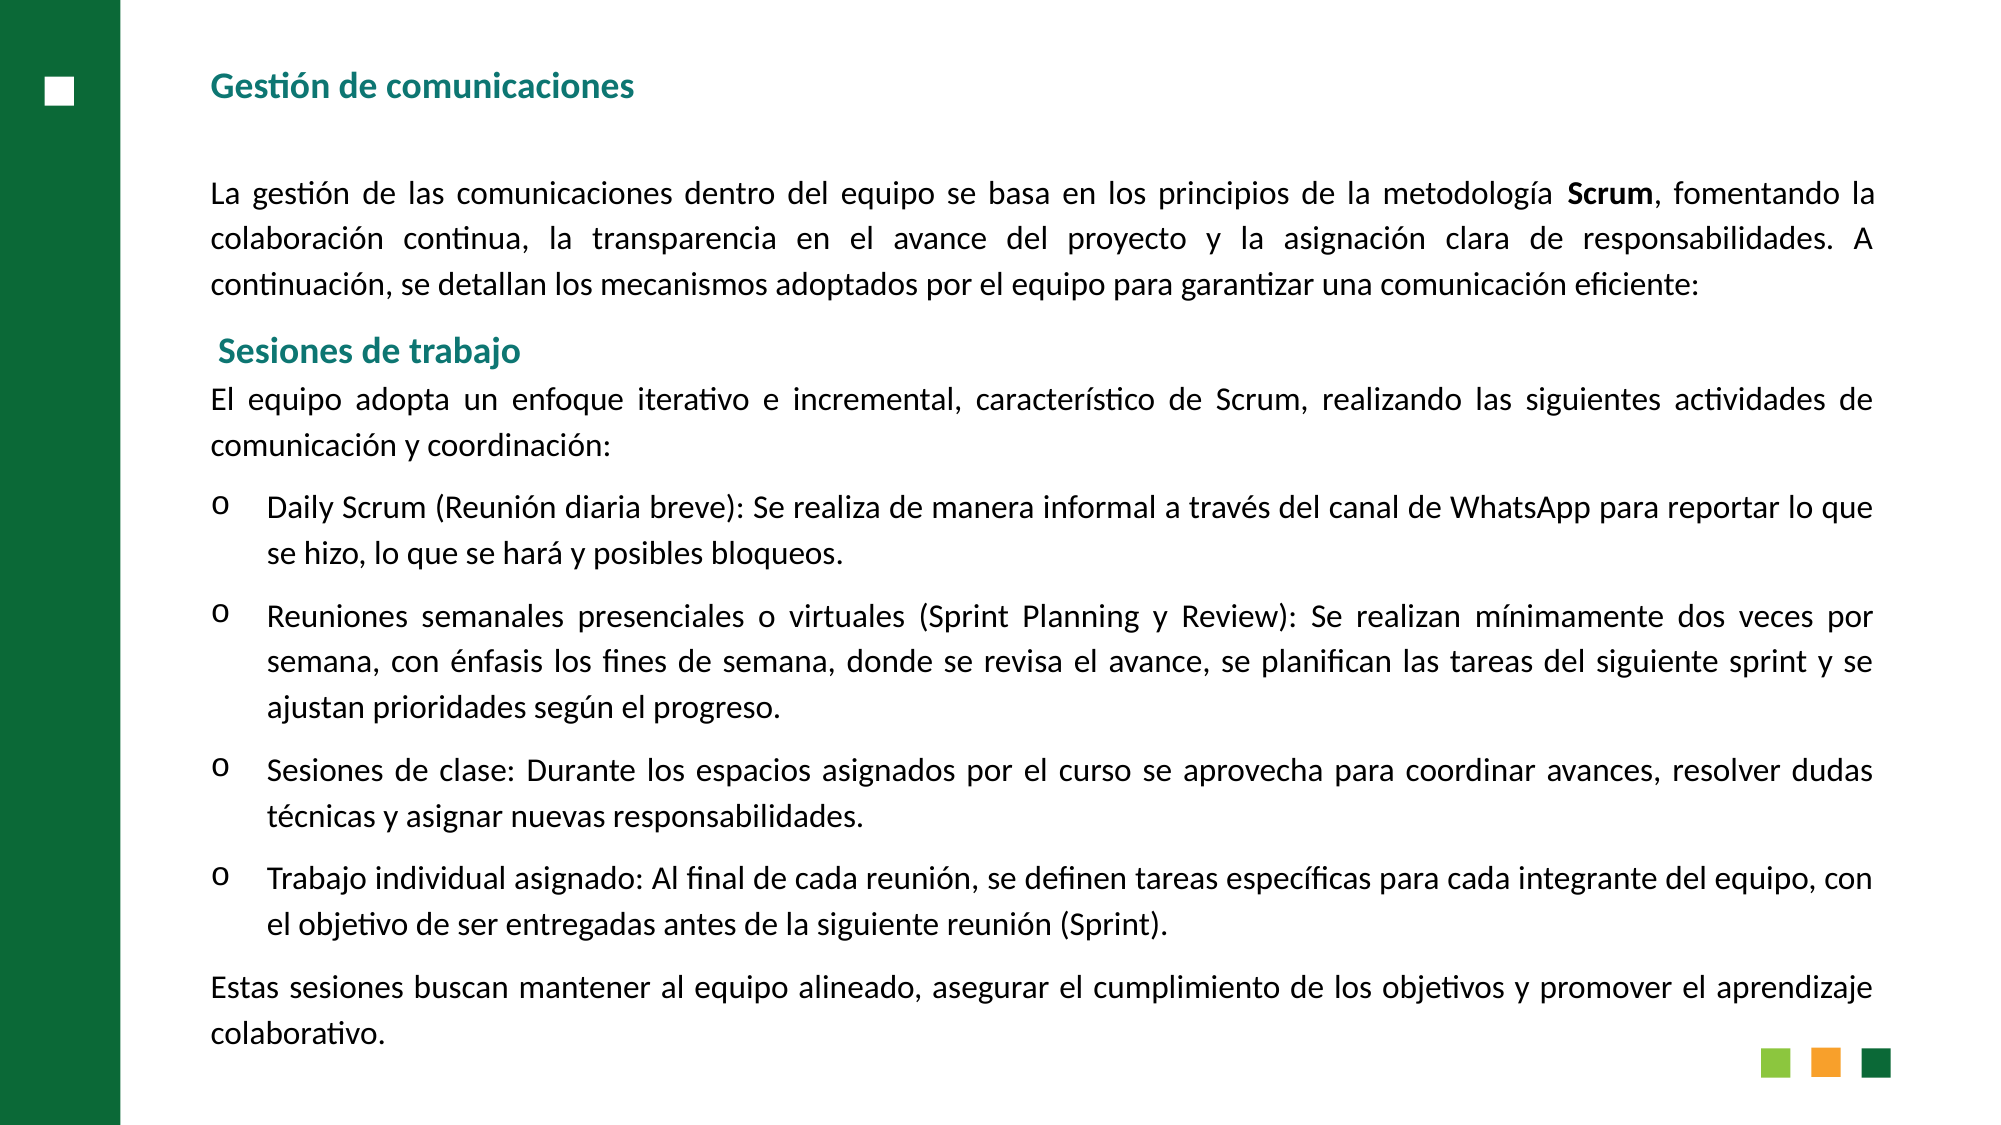

Gestión de comunicaciones

La gestión de las comunicaciones dentro del equipo se basa en los principios de la metodología Scrum, fomentando la colaboración continua, la transparencia en el avance del proyecto y la asignación clara de responsabilidades. A continuación, se detallan los mecanismos adoptados por el equipo para garantizar una comunicación eficiente:
 Sesiones de trabajo
El equipo adopta un enfoque iterativo e incremental, característico de Scrum, realizando las siguientes actividades de comunicación y coordinación:
Daily Scrum (Reunión diaria breve): Se realiza de manera informal a través del canal de WhatsApp para reportar lo que se hizo, lo que se hará y posibles bloqueos.
Reuniones semanales presenciales o virtuales (Sprint Planning y Review): Se realizan mínimamente dos veces por semana, con énfasis los fines de semana, donde se revisa el avance, se planifican las tareas del siguiente sprint y se ajustan prioridades según el progreso.
Sesiones de clase: Durante los espacios asignados por el curso se aprovecha para coordinar avances, resolver dudas técnicas y asignar nuevas responsabilidades.
Trabajo individual asignado: Al final de cada reunión, se definen tareas específicas para cada integrante del equipo, con el objetivo de ser entregadas antes de la siguiente reunión (Sprint).
Estas sesiones buscan mantener al equipo alineado, asegurar el cumplimiento de los objetivos y promover el aprendizaje colaborativo.